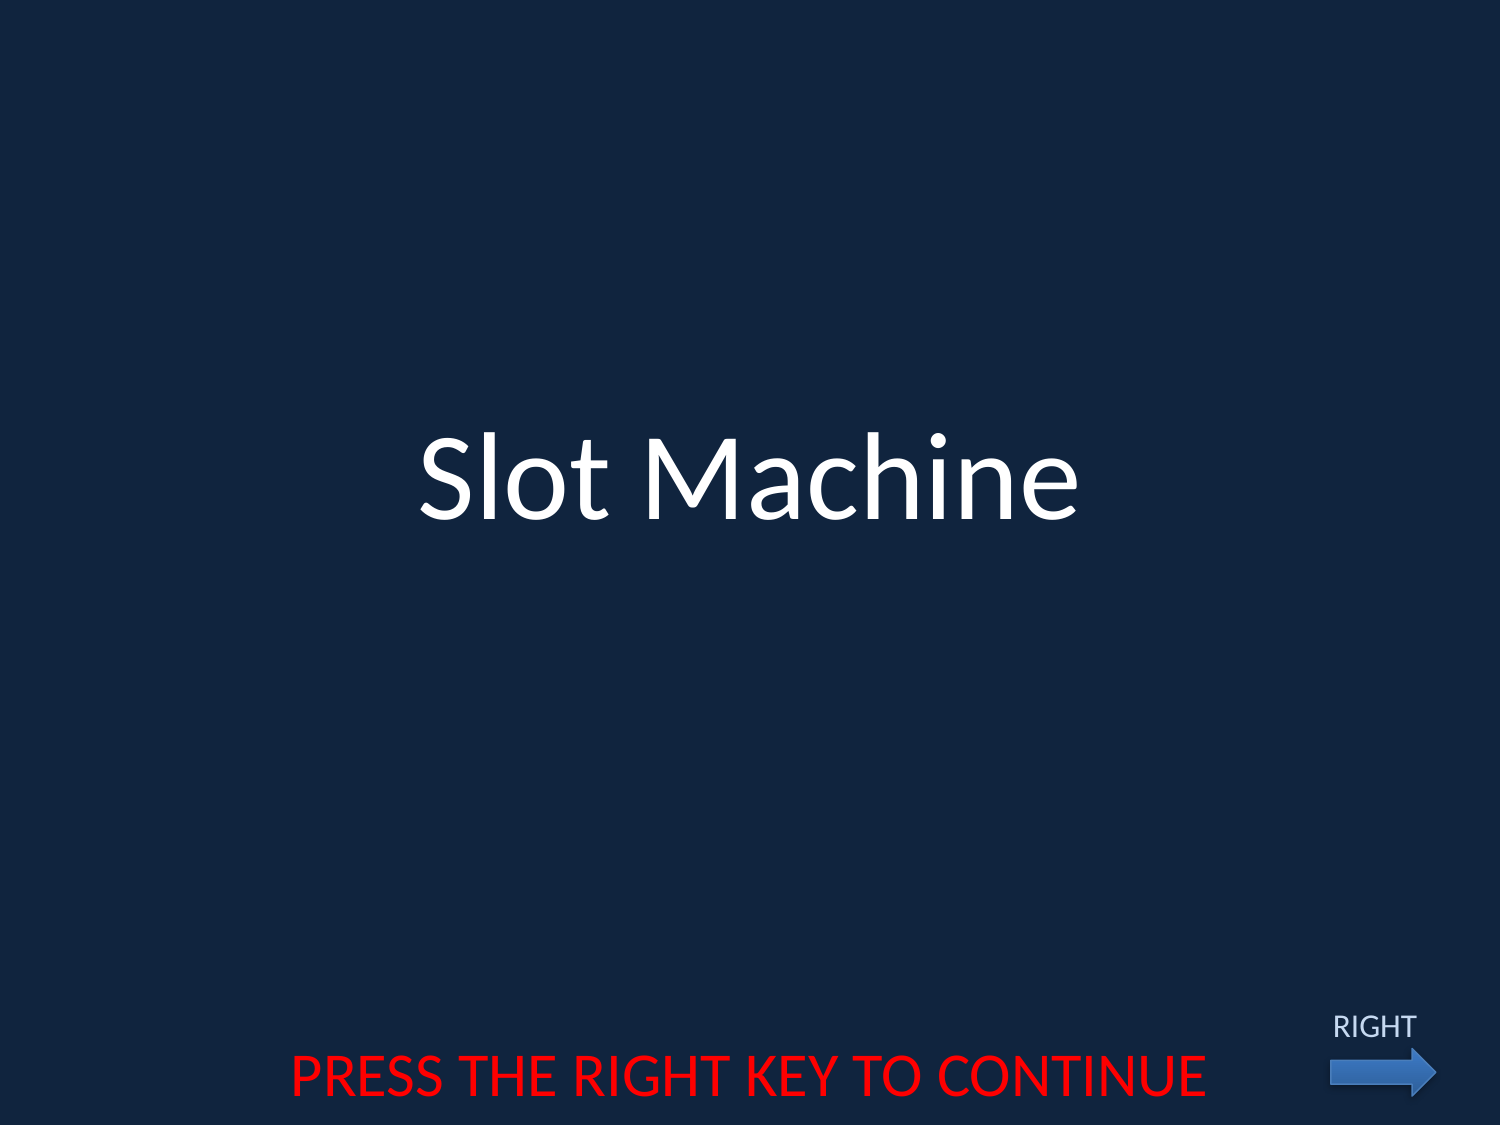

# Slot Machine
RIGHT
PRESS THE RIGHT KEY TO CONTINUE